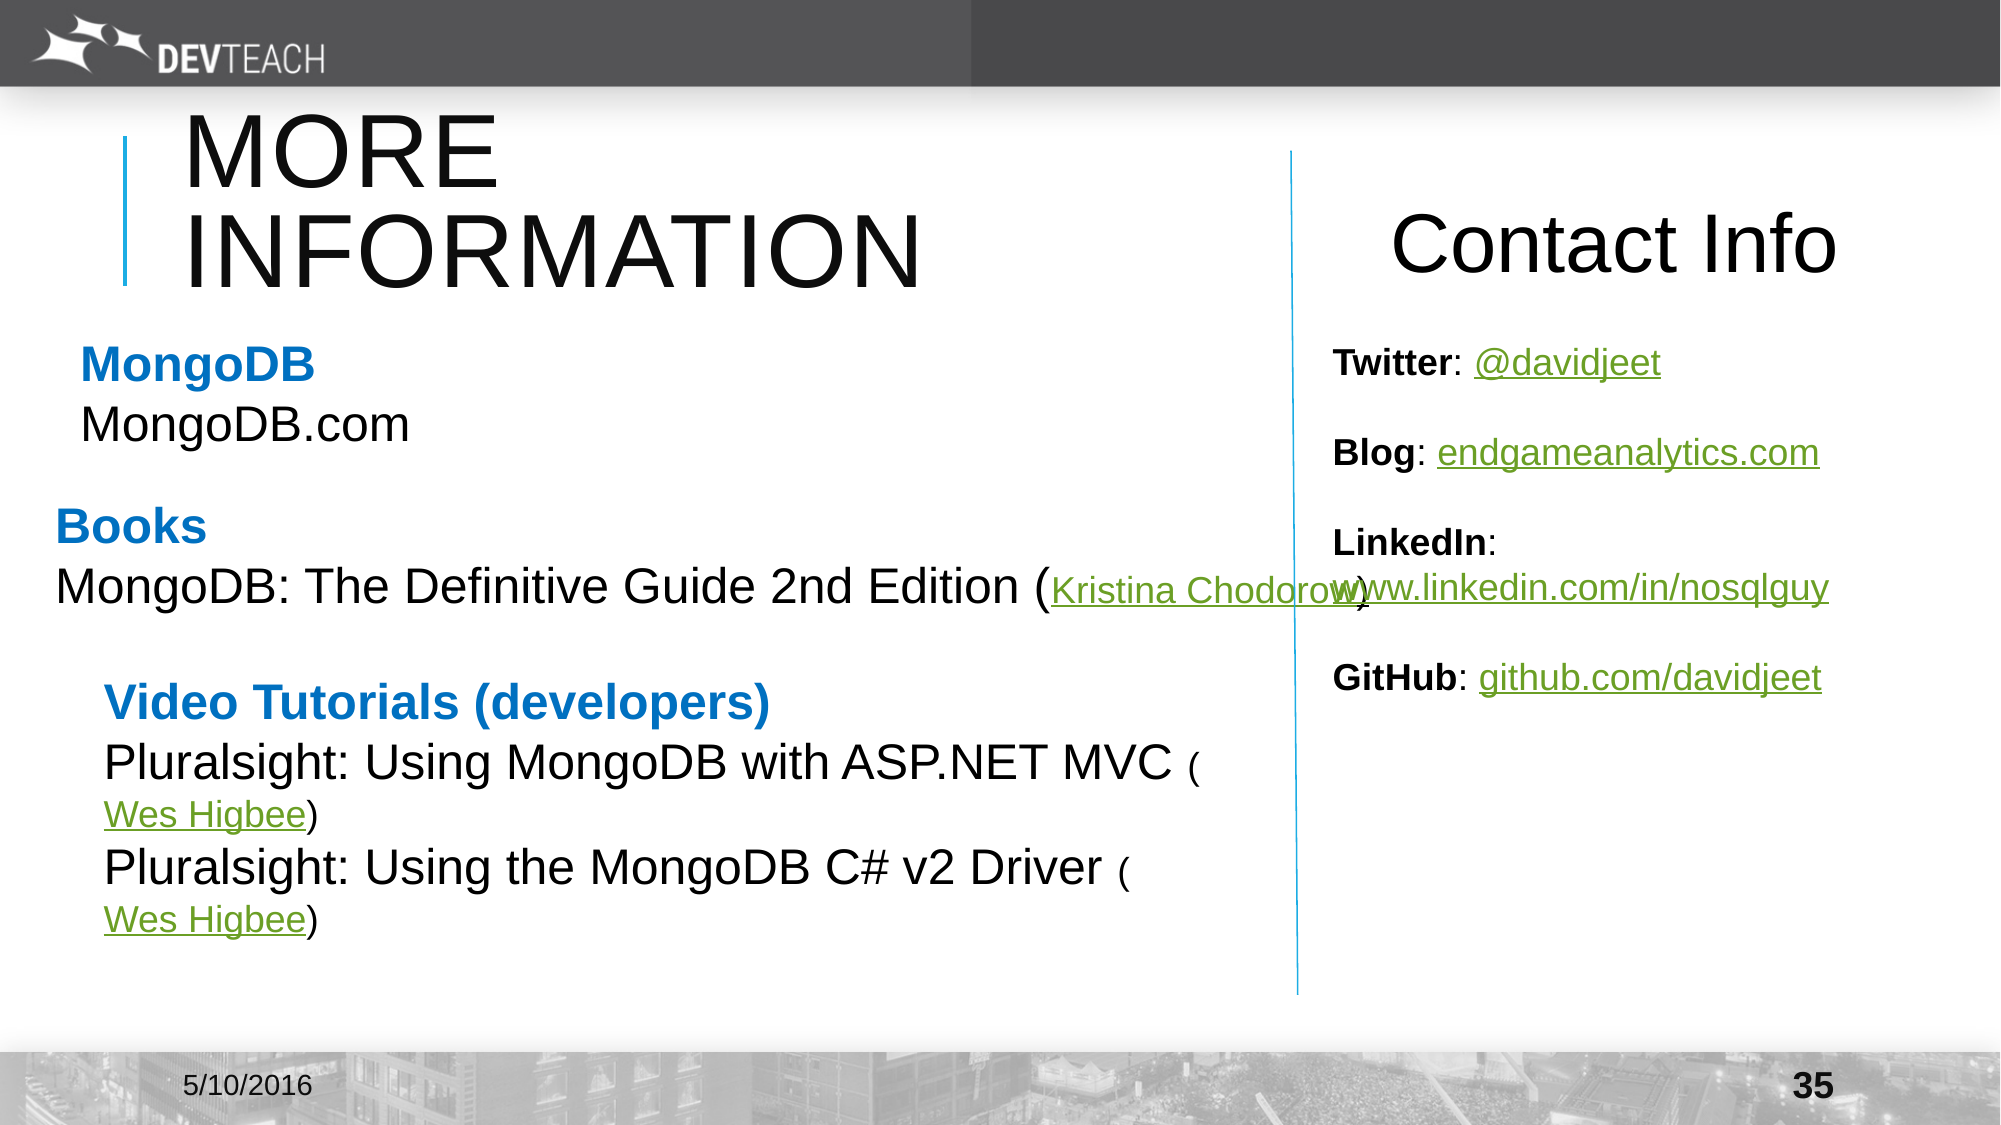

# More Information
Contact Info
MongoDB
MongoDB.com

Twitter: @davidjeet

Blog: endgameanalytics.com

LinkedIn: www.linkedin.com/in/nosqlguy

GitHub: github.com/davidjeet
Books
MongoDB: The Definitive Guide 2nd Edition (Kristina Chodorow)
Video Tutorials (developers)
Pluralsight: Using MongoDB with ASP.NET MVC (Wes Higbee)
Pluralsight: Using the MongoDB C# v2 Driver (Wes Higbee)

5/10/2016
35